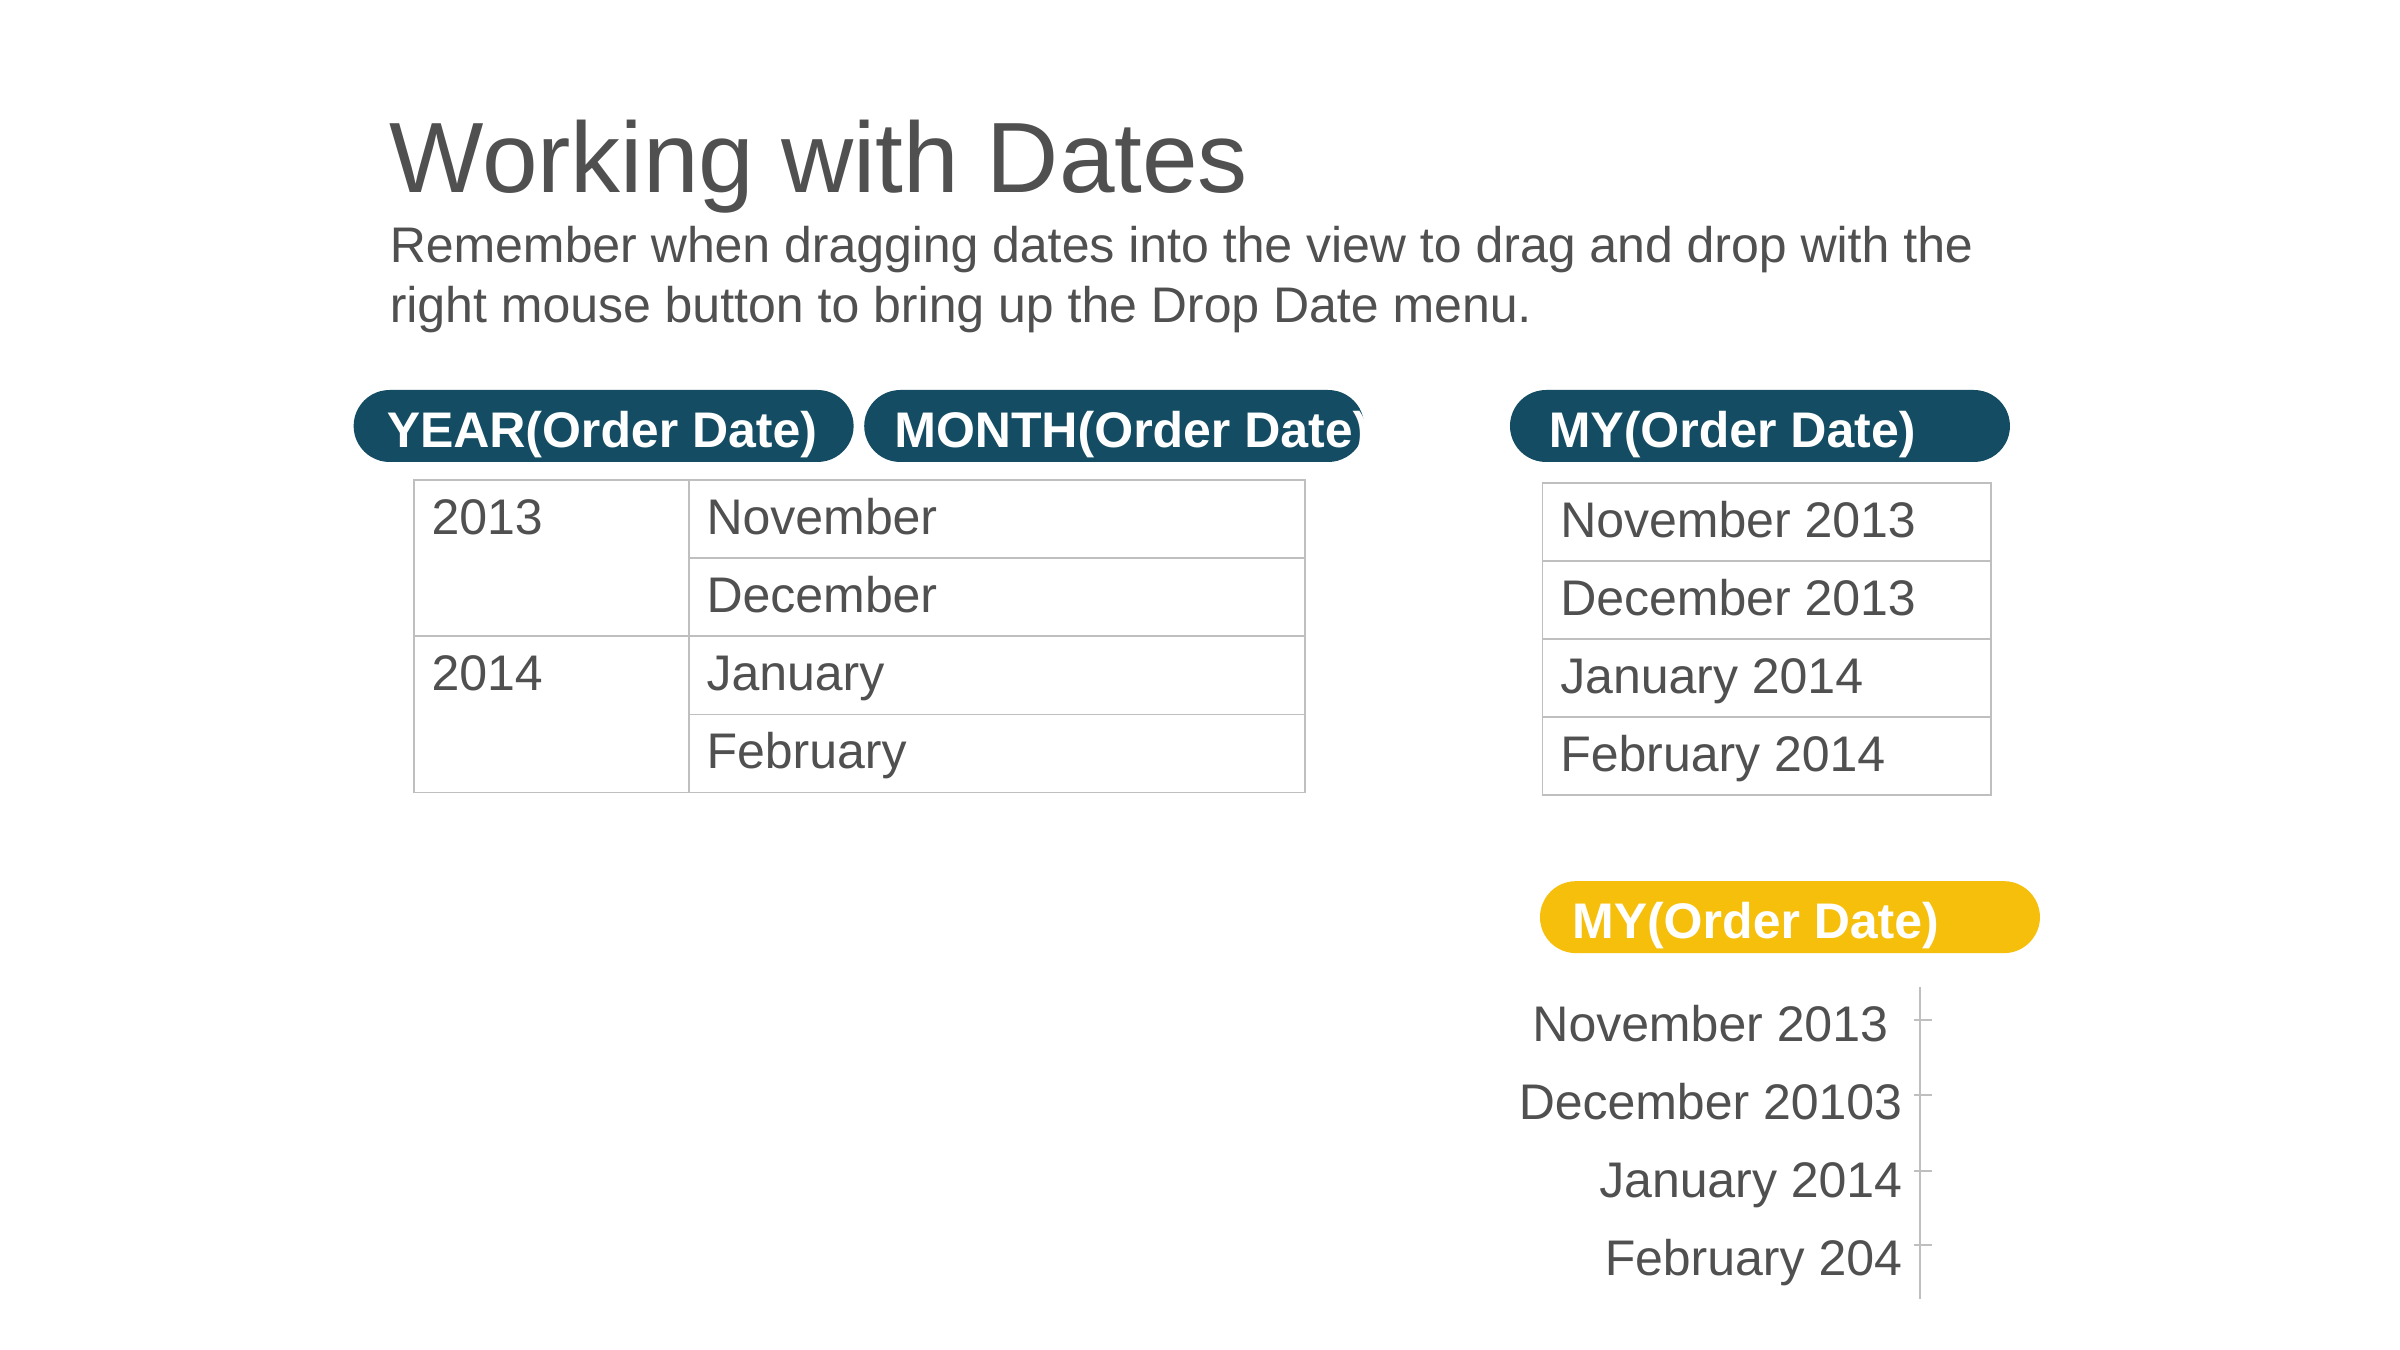

Working with Dates
Remember when dragging dates into the view to drag and drop with the right mouse button to bring up the Drop Date menu.
| MY(Order Date) |
| --- |
| November 2013 |
| December 2013 |
| January 2014 |
| February 2014 |

YEAR(Order Date)

MONTH(Order Date)

MY(Order Date)
|  |  |
| --- | --- |
| 2013 | November |
|  | December |
| 2014 | January |
|  | February |
| MY(Order Date) |
| --- |
| November 2013 |
| December 20103 |
| January 2014 |
| February 204 |

MY(Order Date)